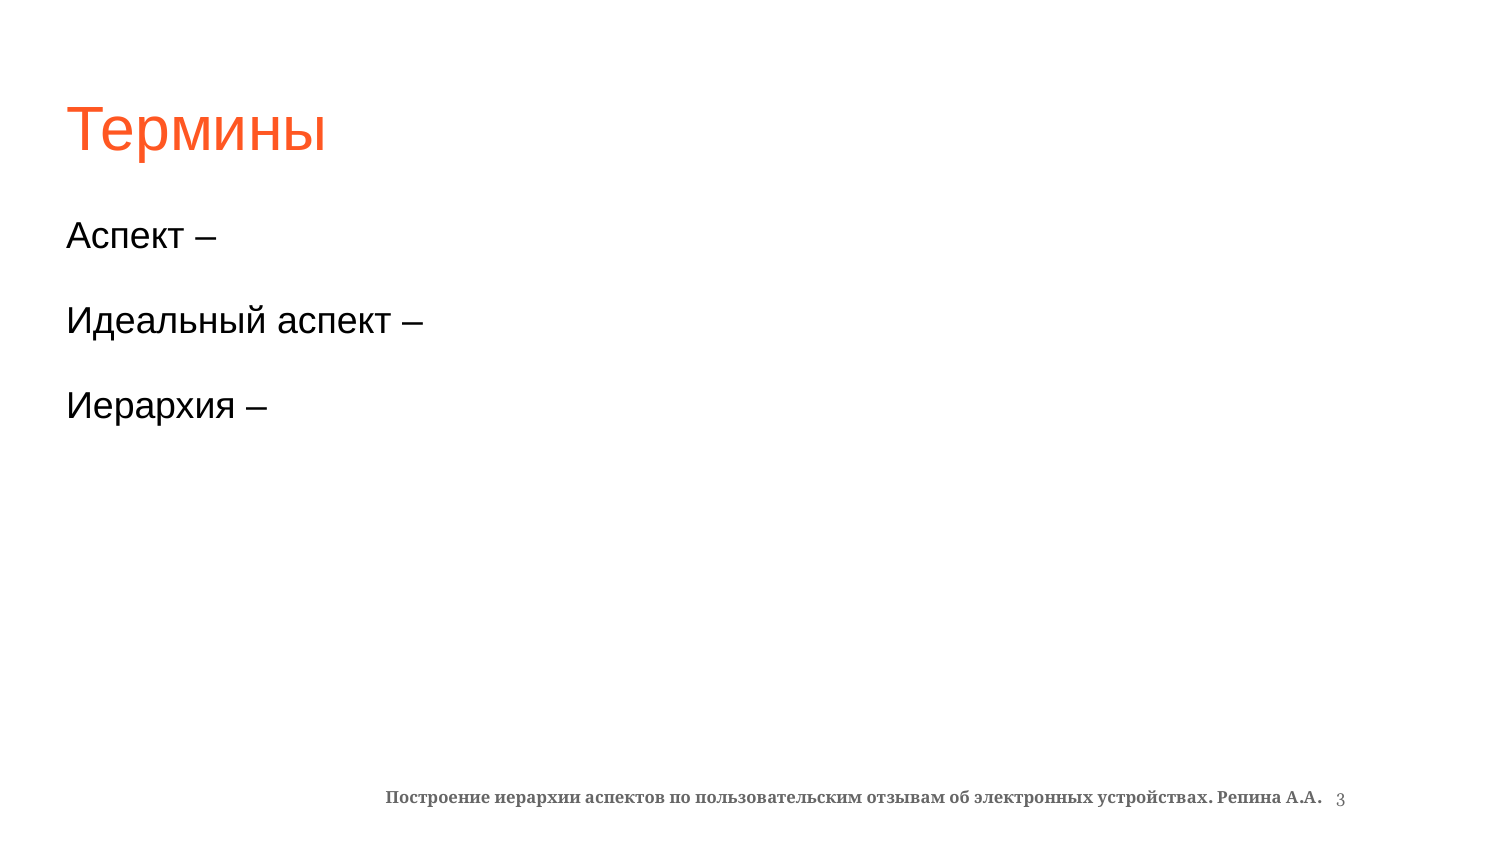

# Термины
Аспект –
Идеальный аспект –
Иерархия –

Построение иерархии аспектов по пользовательским отзывам об электронных устройствах. Репина А.А.   3